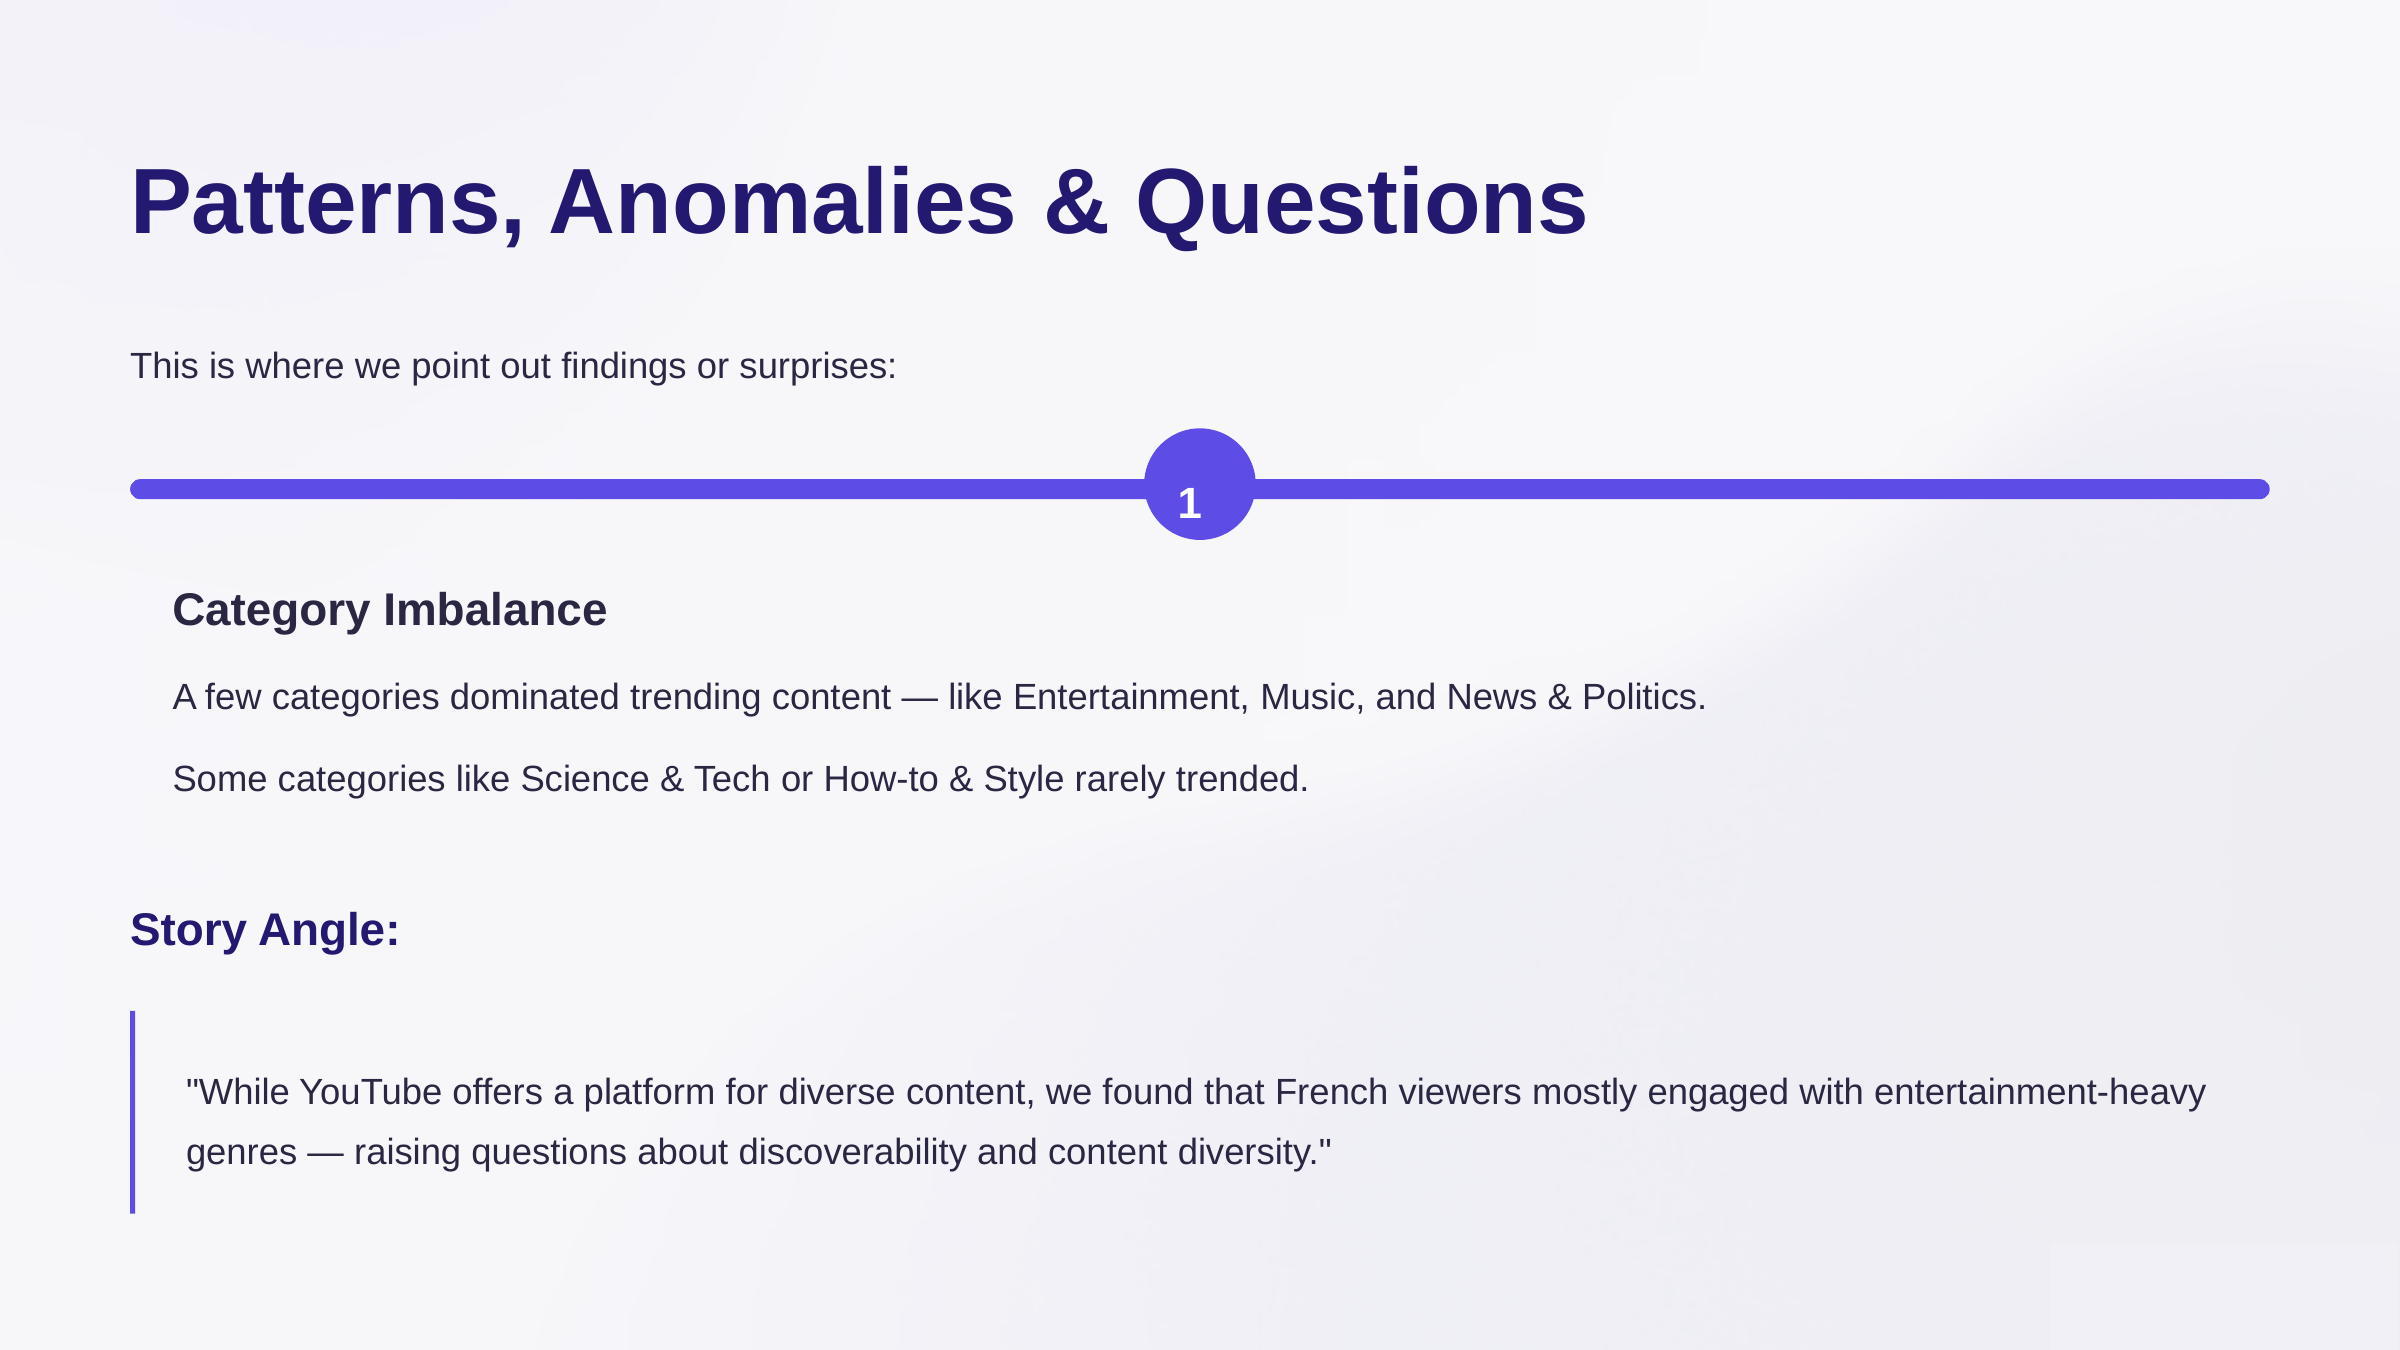

Patterns, Anomalies & Questions
This is where we point out findings or surprises:

1

Category Imbalance
A few categories dominated trending content — like Entertainment, Music, and News & Politics.
Some categories like Science & Tech or How-to & Style rarely trended.
Story Angle:

"While YouTube offers a platform for diverse content, we found that French viewers mostly engaged with entertainment-heavy genres — raising questions about discoverability and content diversity."